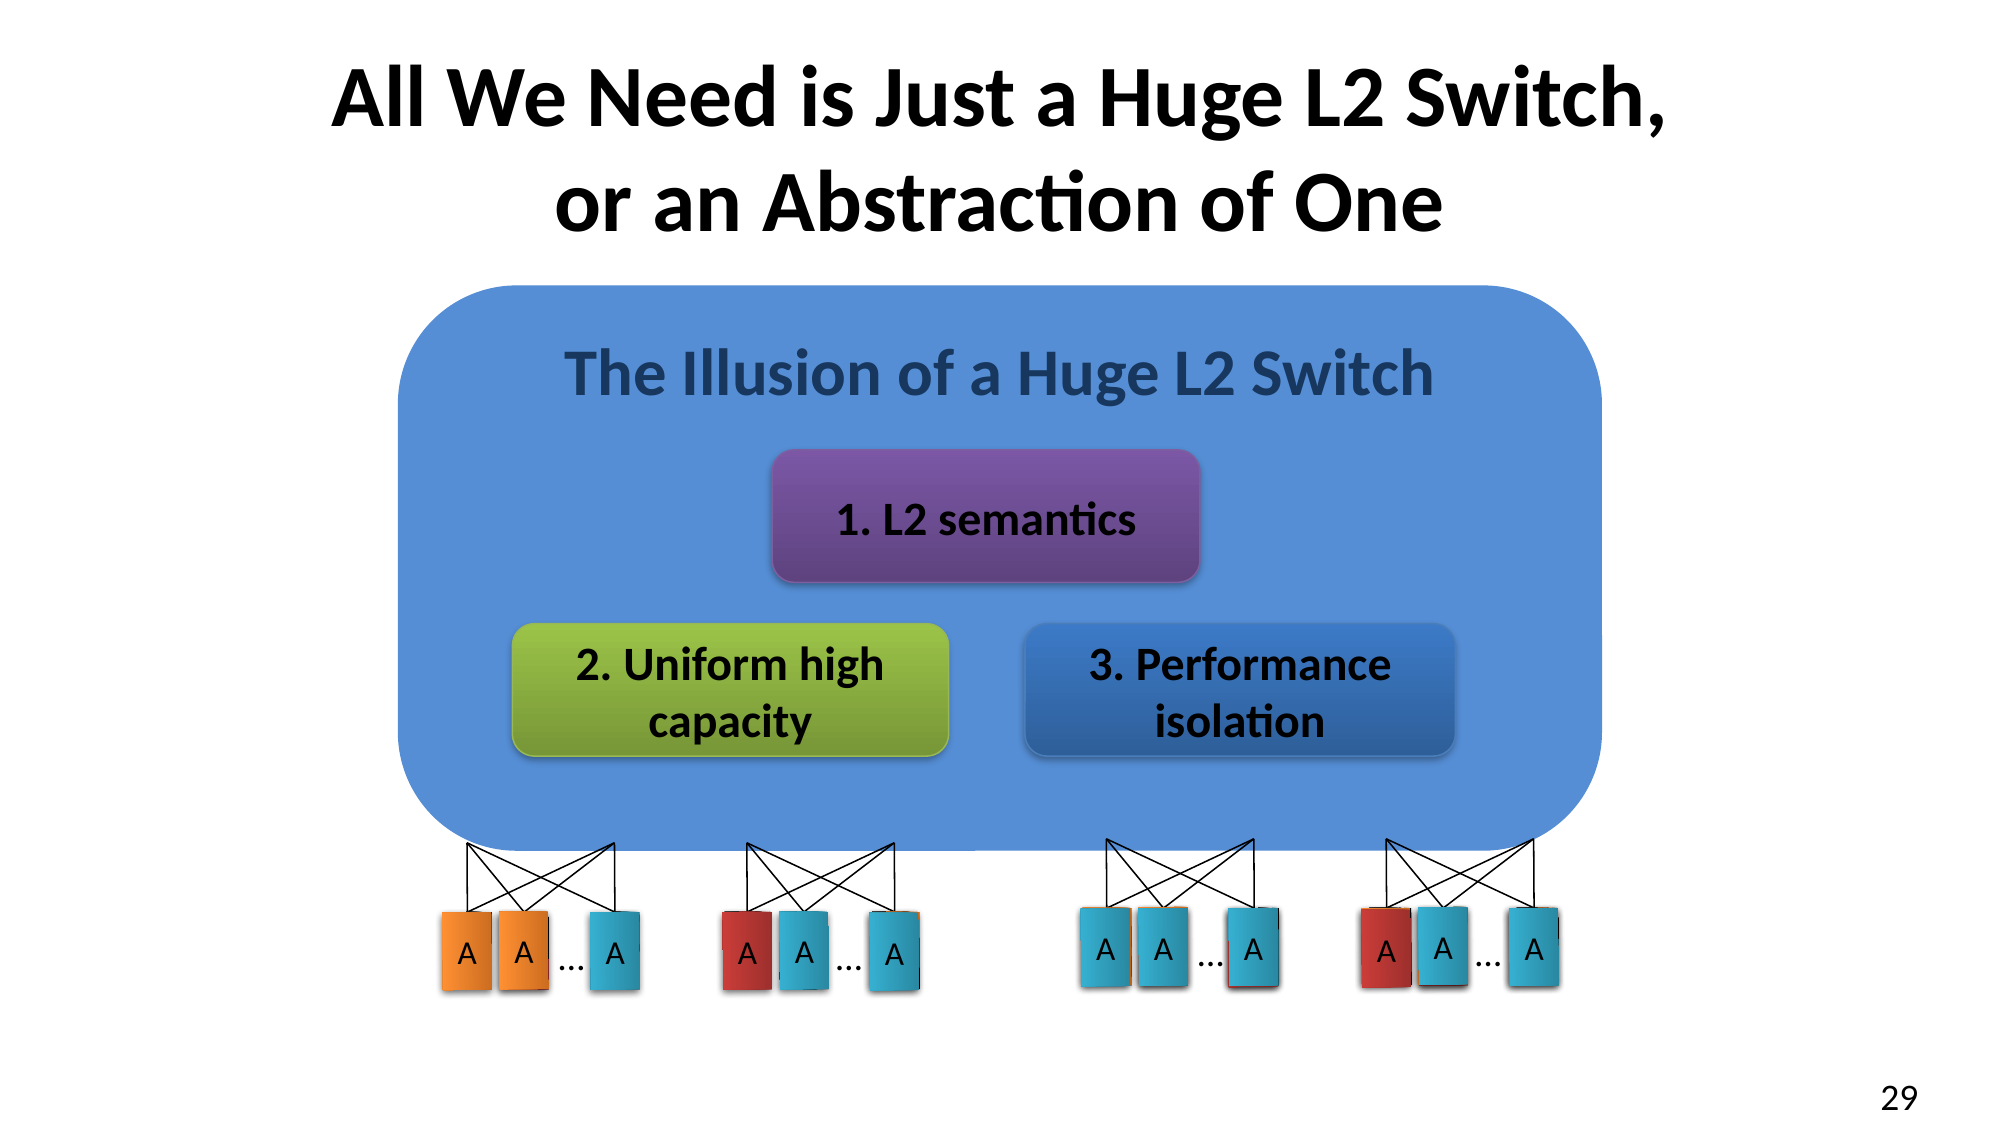

# All We Need is Just a Huge L2 Switch, or an Abstraction of One
The Illusion of a Huge L2 Switch
1. L2 semantics
2. Uniform high capacity
3. Performance isolation
A
A
A
…
…
A
A
A
A
A
A
A
A
A
A
A
A
A
A
A
A
A
A
A
A
…
…
A
A
A
A
A
A
A
A
A
A
A
A
A
A
29